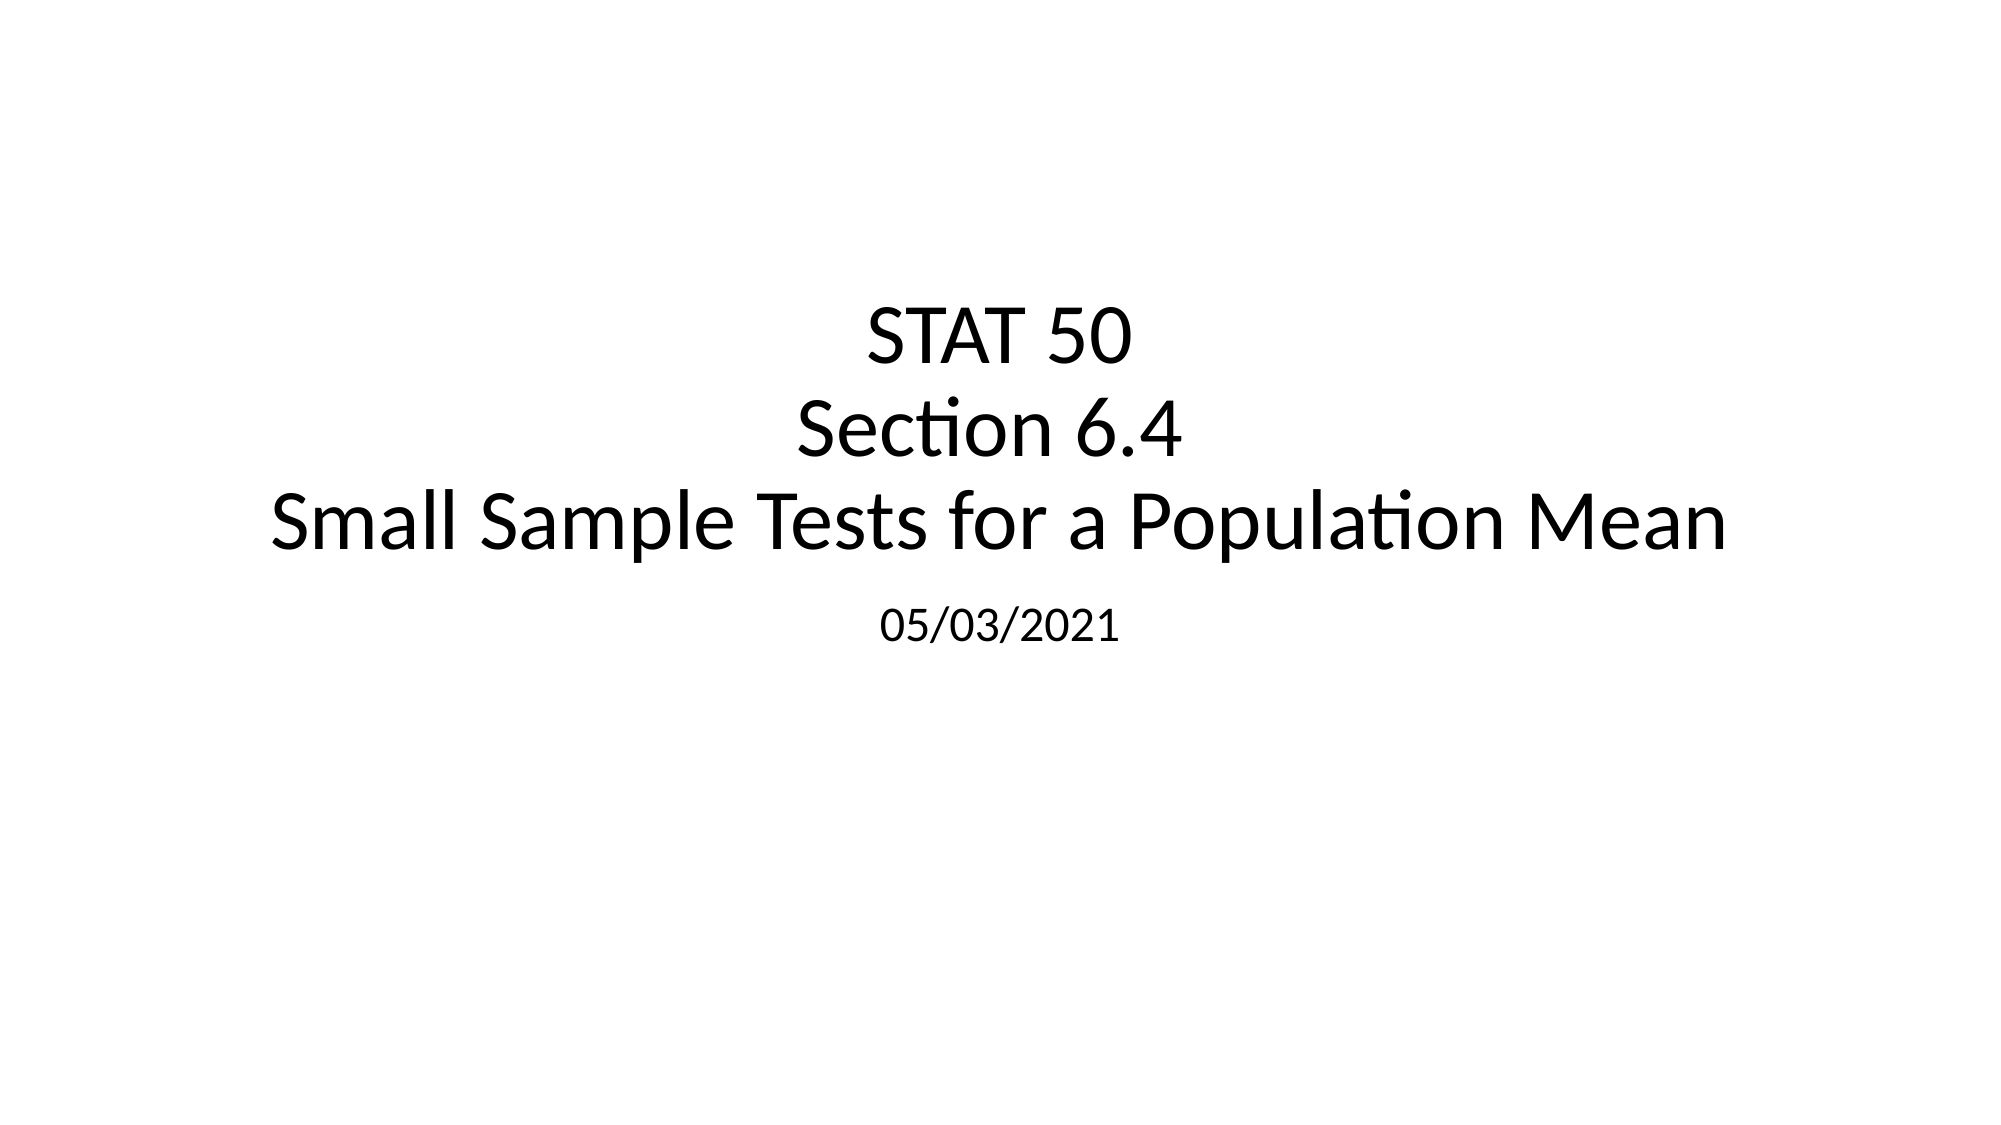

# STAT 50 Section 6.4 Small Sample Tests for a Population Mean
05/03/2021